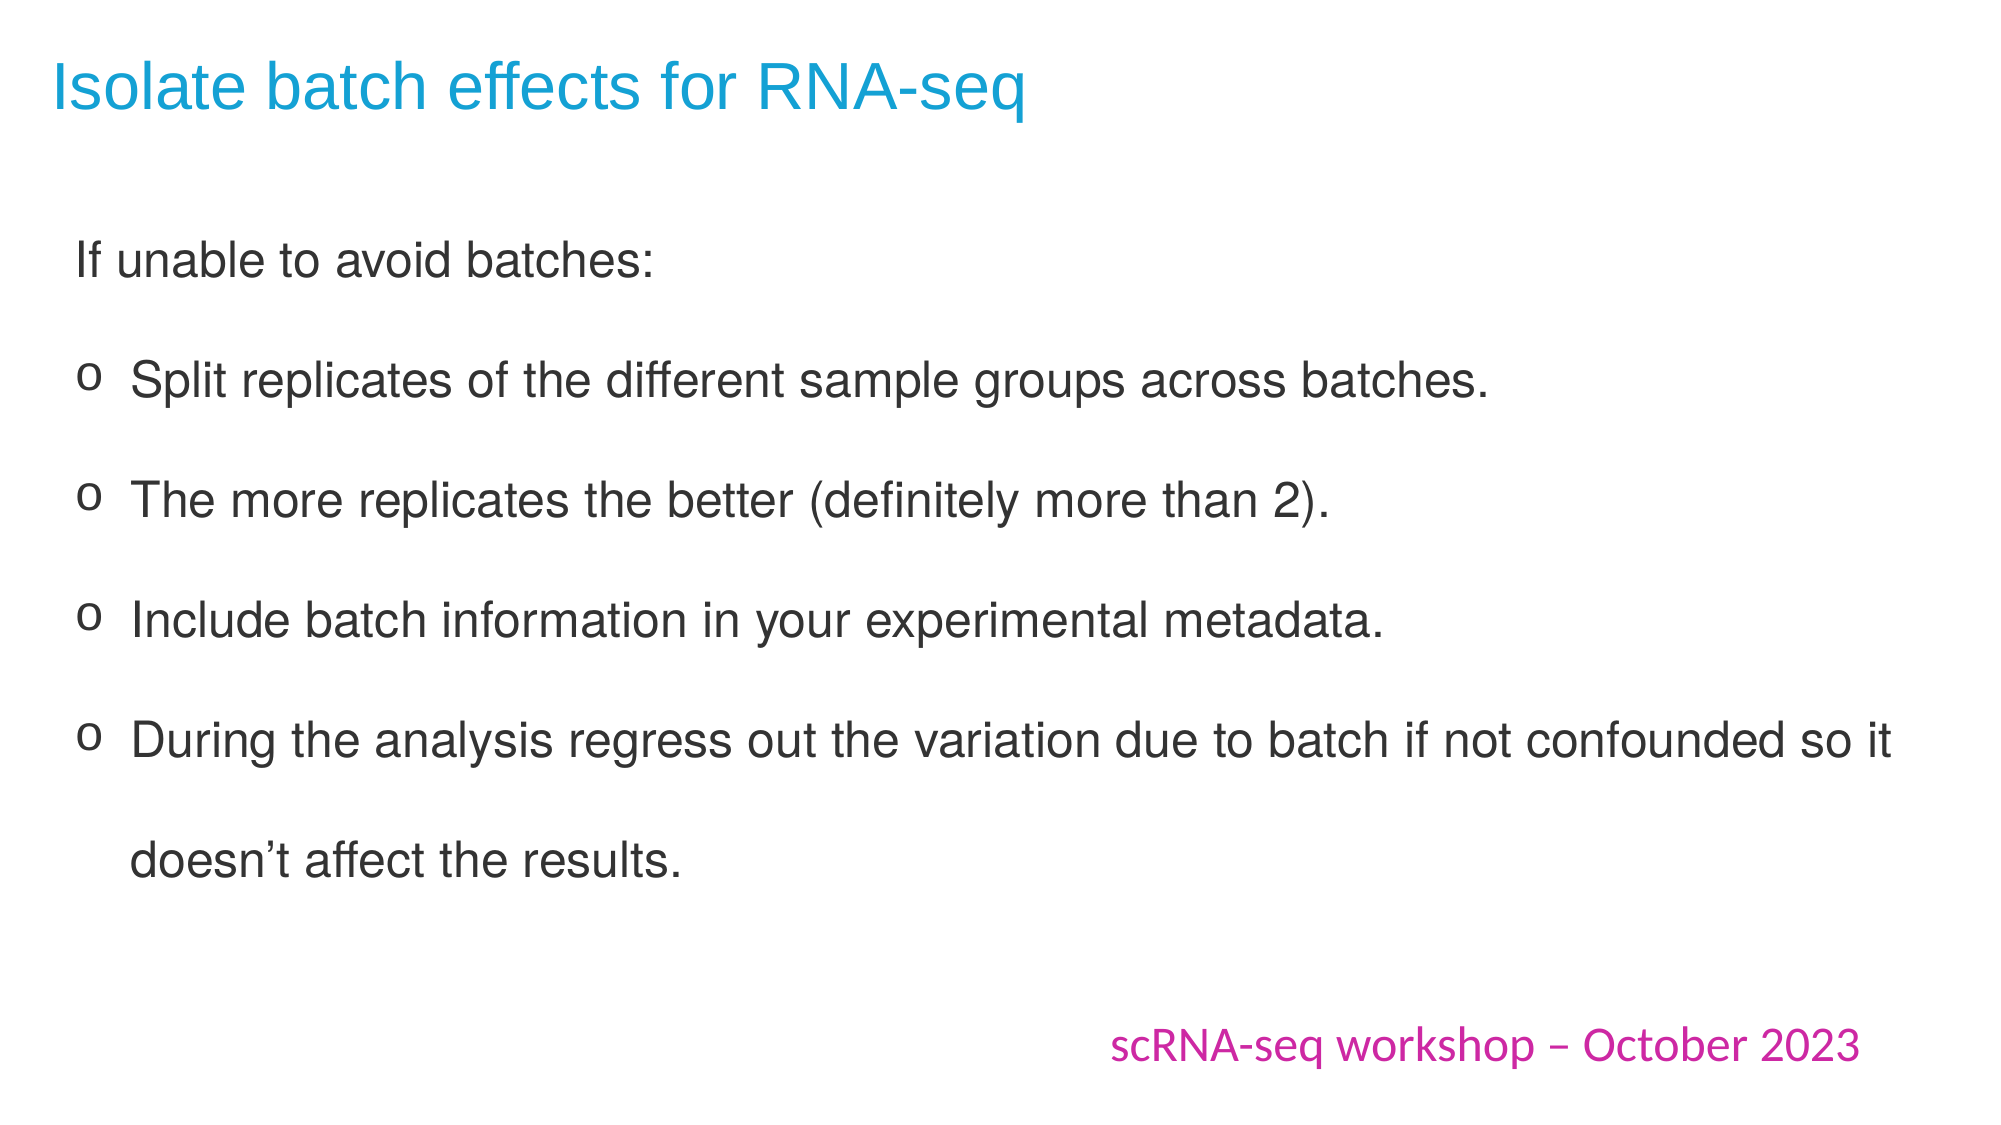

Isolate batch effects for RNA-seq
If unable to avoid batches:
Split replicates of the different sample groups across batches.
The more replicates the better (definitely more than 2).
Include batch information in your experimental metadata.
During the analysis regress out the variation due to batch if not confounded so it doesn’t affect the results.
scRNA-seq workshop – October 2023